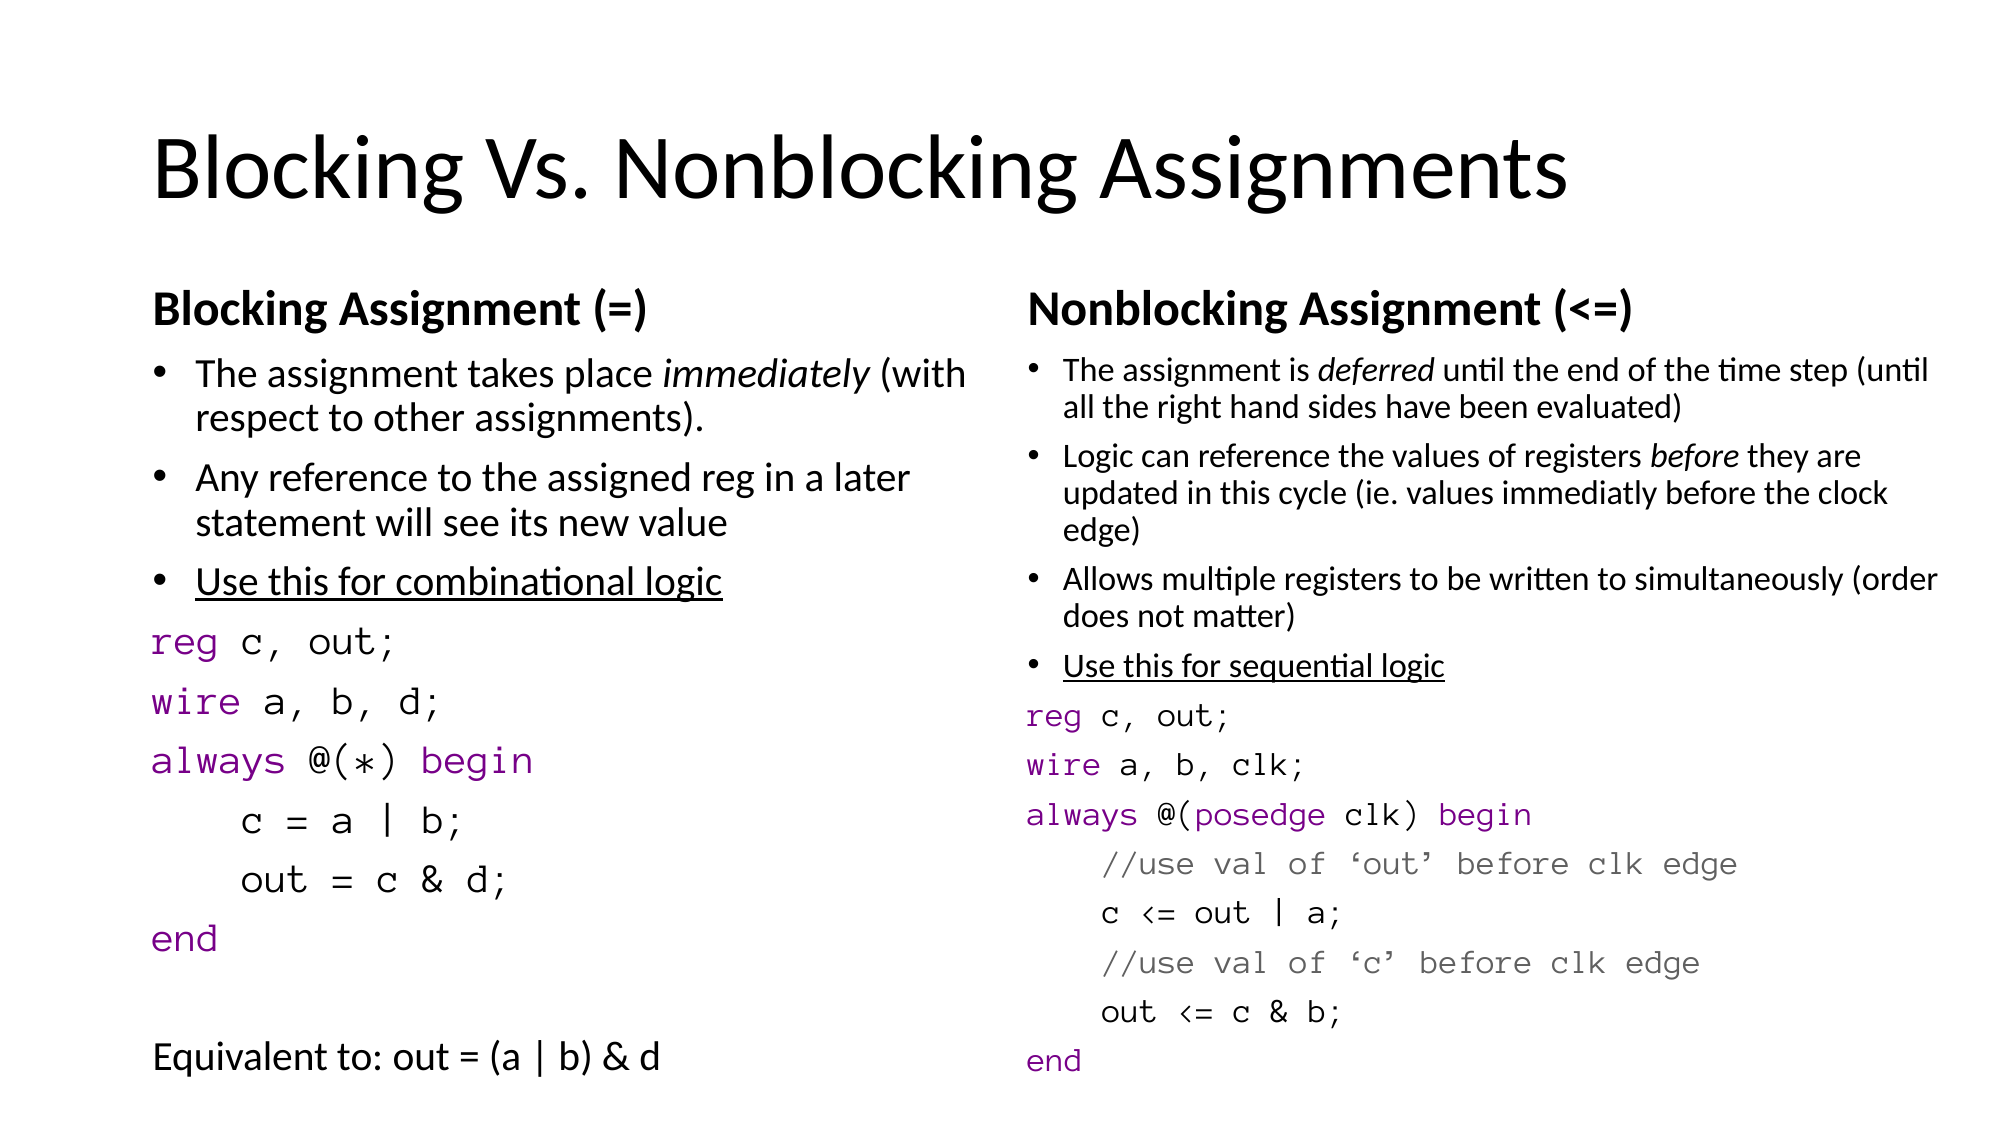

# Blocking Vs. Nonblocking Assignments
Blocking Assignment (=)
Nonblocking Assignment (<=)
The assignment takes place immediately (with respect to other assignments).
Any reference to the assigned reg in a later statement will see its new value
Use this for combinational logic
reg c, out;
wire a, b, d;
always @(*) begin
    c = a | b;
    out = c & d;
end

Equivalent to: out = (a | b) & d

The assignment is deferred until the end of the time step (until all the right hand sides have been evaluated)
Logic can reference the values of registers before they are updated in this cycle (ie. values immediatly before the clock edge)
Allows multiple registers to be written to simultaneously (order does not matter)
Use this for sequential logic
reg c, out;
wire a, b, clk;
always @(posedge clk) begin
    //use val of ‘out’ before clk edge
    c <= out | a;
    //use val of ‘c’ before clk edge
    out <= c & b;
end